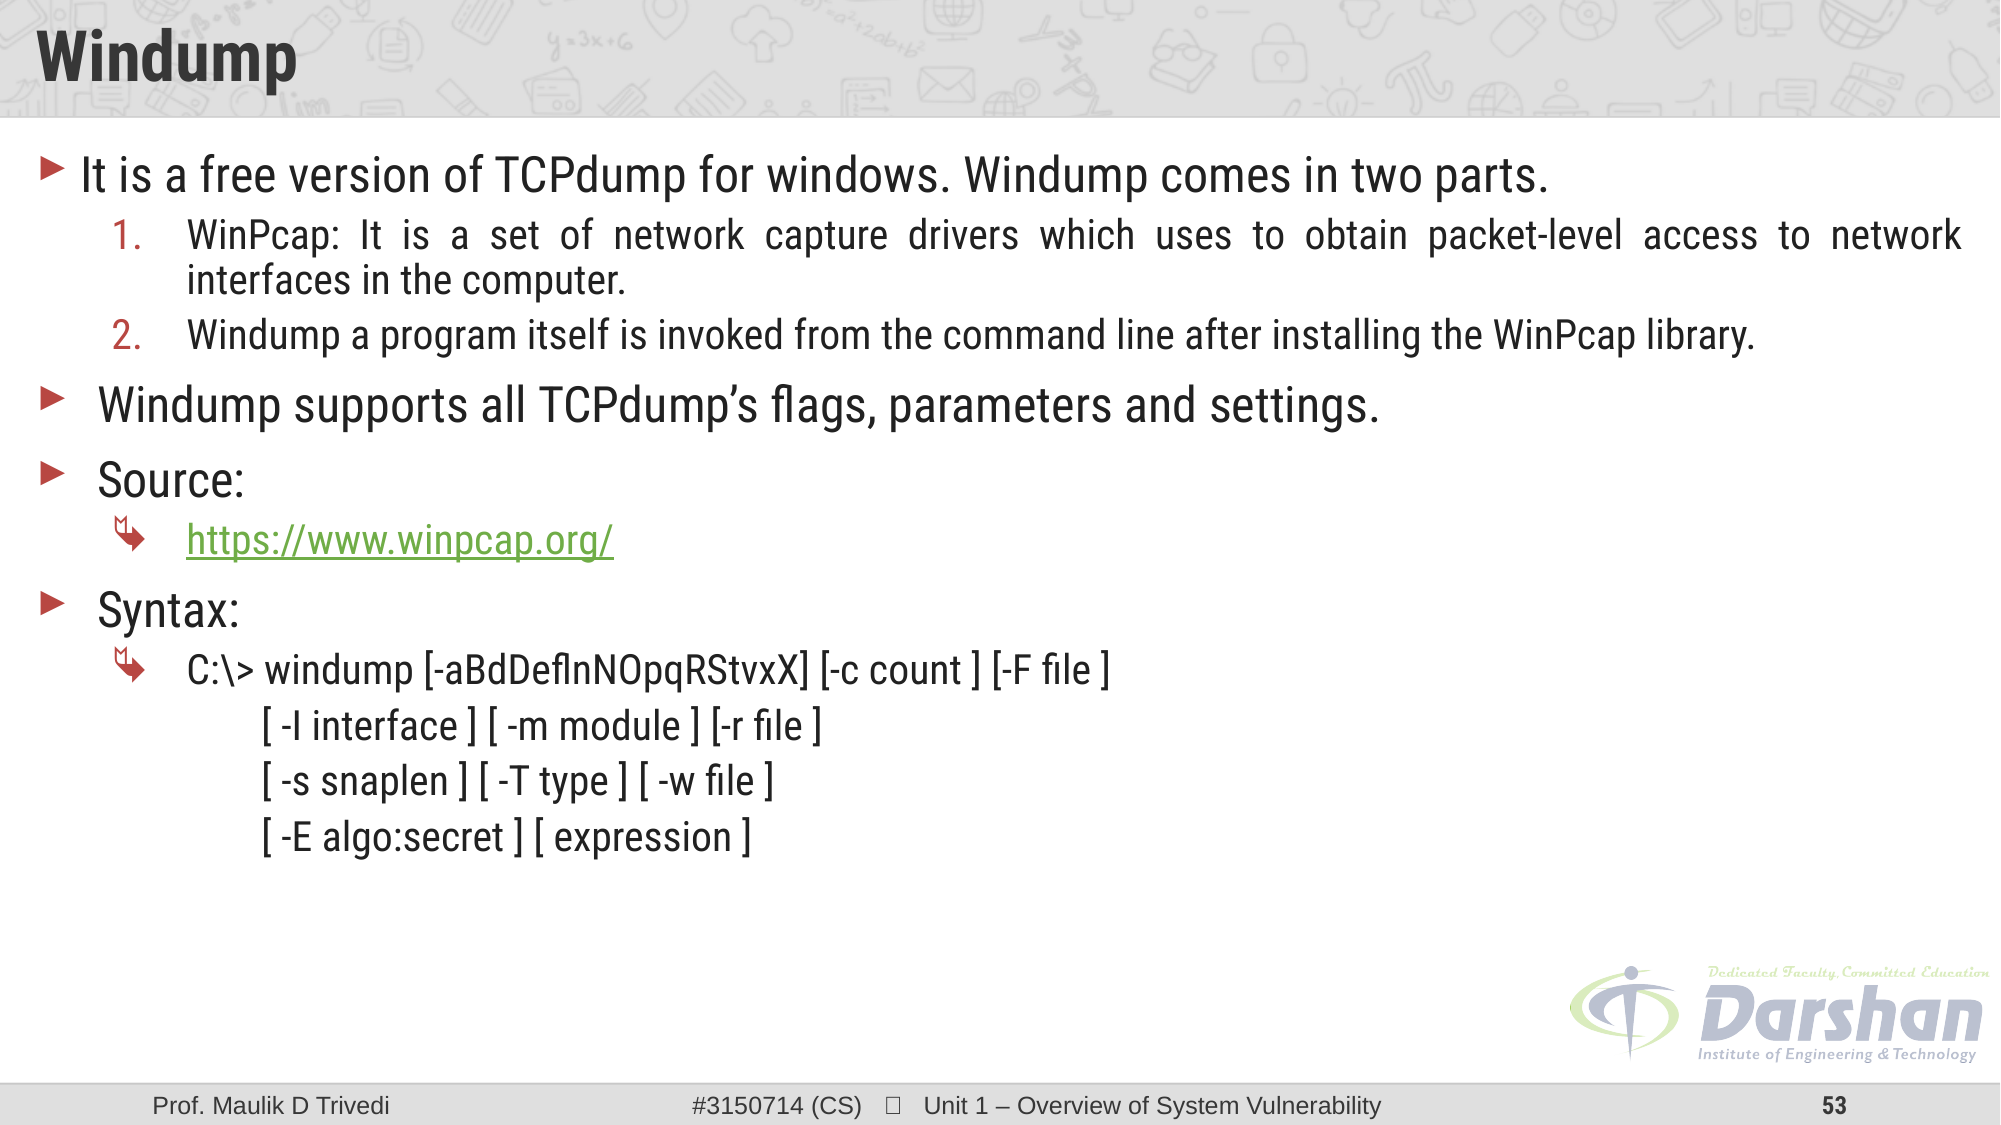

# Windump
It is a free version of TCPdump for windows. Windump comes in two parts.
WinPcap: It is a set of network capture drivers which uses to obtain packet-level access to network interfaces in the computer.
Windump a program itself is invoked from the command line after installing the WinPcap library.
Windump supports all TCPdump’s flags, parameters and settings.
Source:
https://www.winpcap.org/
Syntax:
C:\> windump [-aBdDeflnNOpqRStvxX] [-c count ] [-F file ]
	[ -I interface ] [ -m module ] [-r file ]
	[ -s snaplen ] [ -T type ] [ -w file ]
	[ -E algo:secret ] [ expression ]